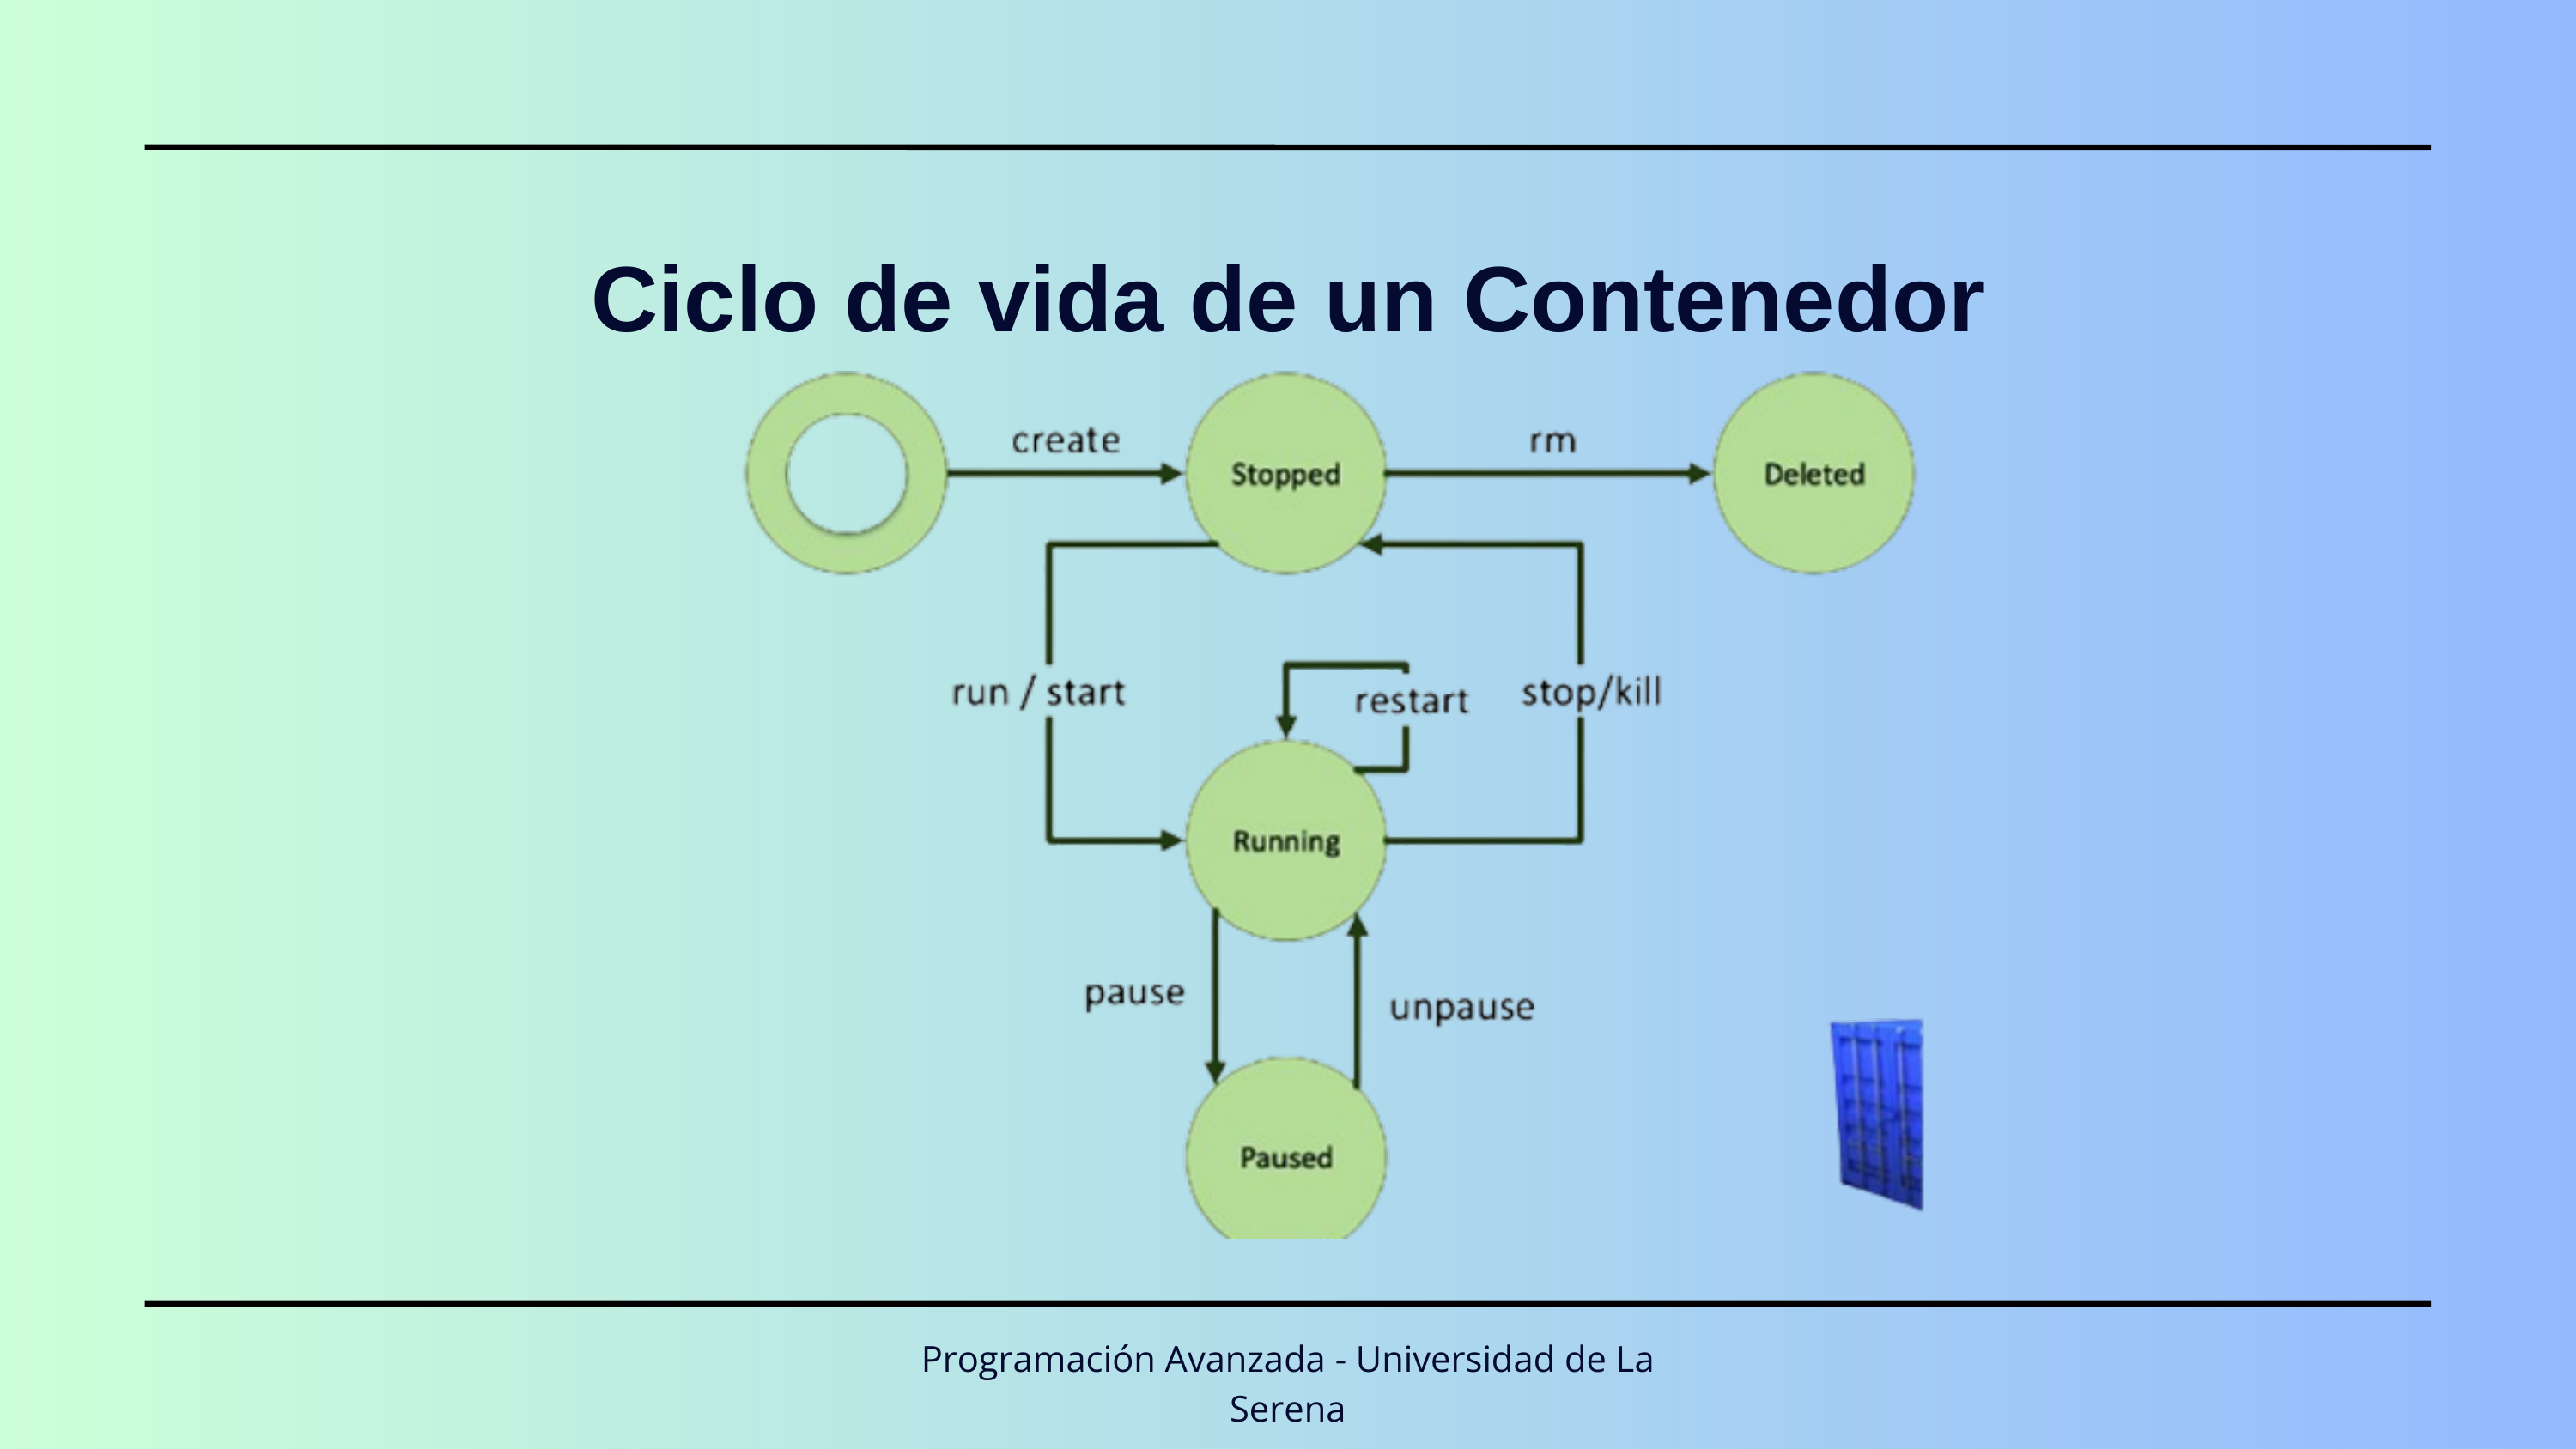

Ciclo de vida de un Contenedor

Programación Avanzada - Universidad de La Serena